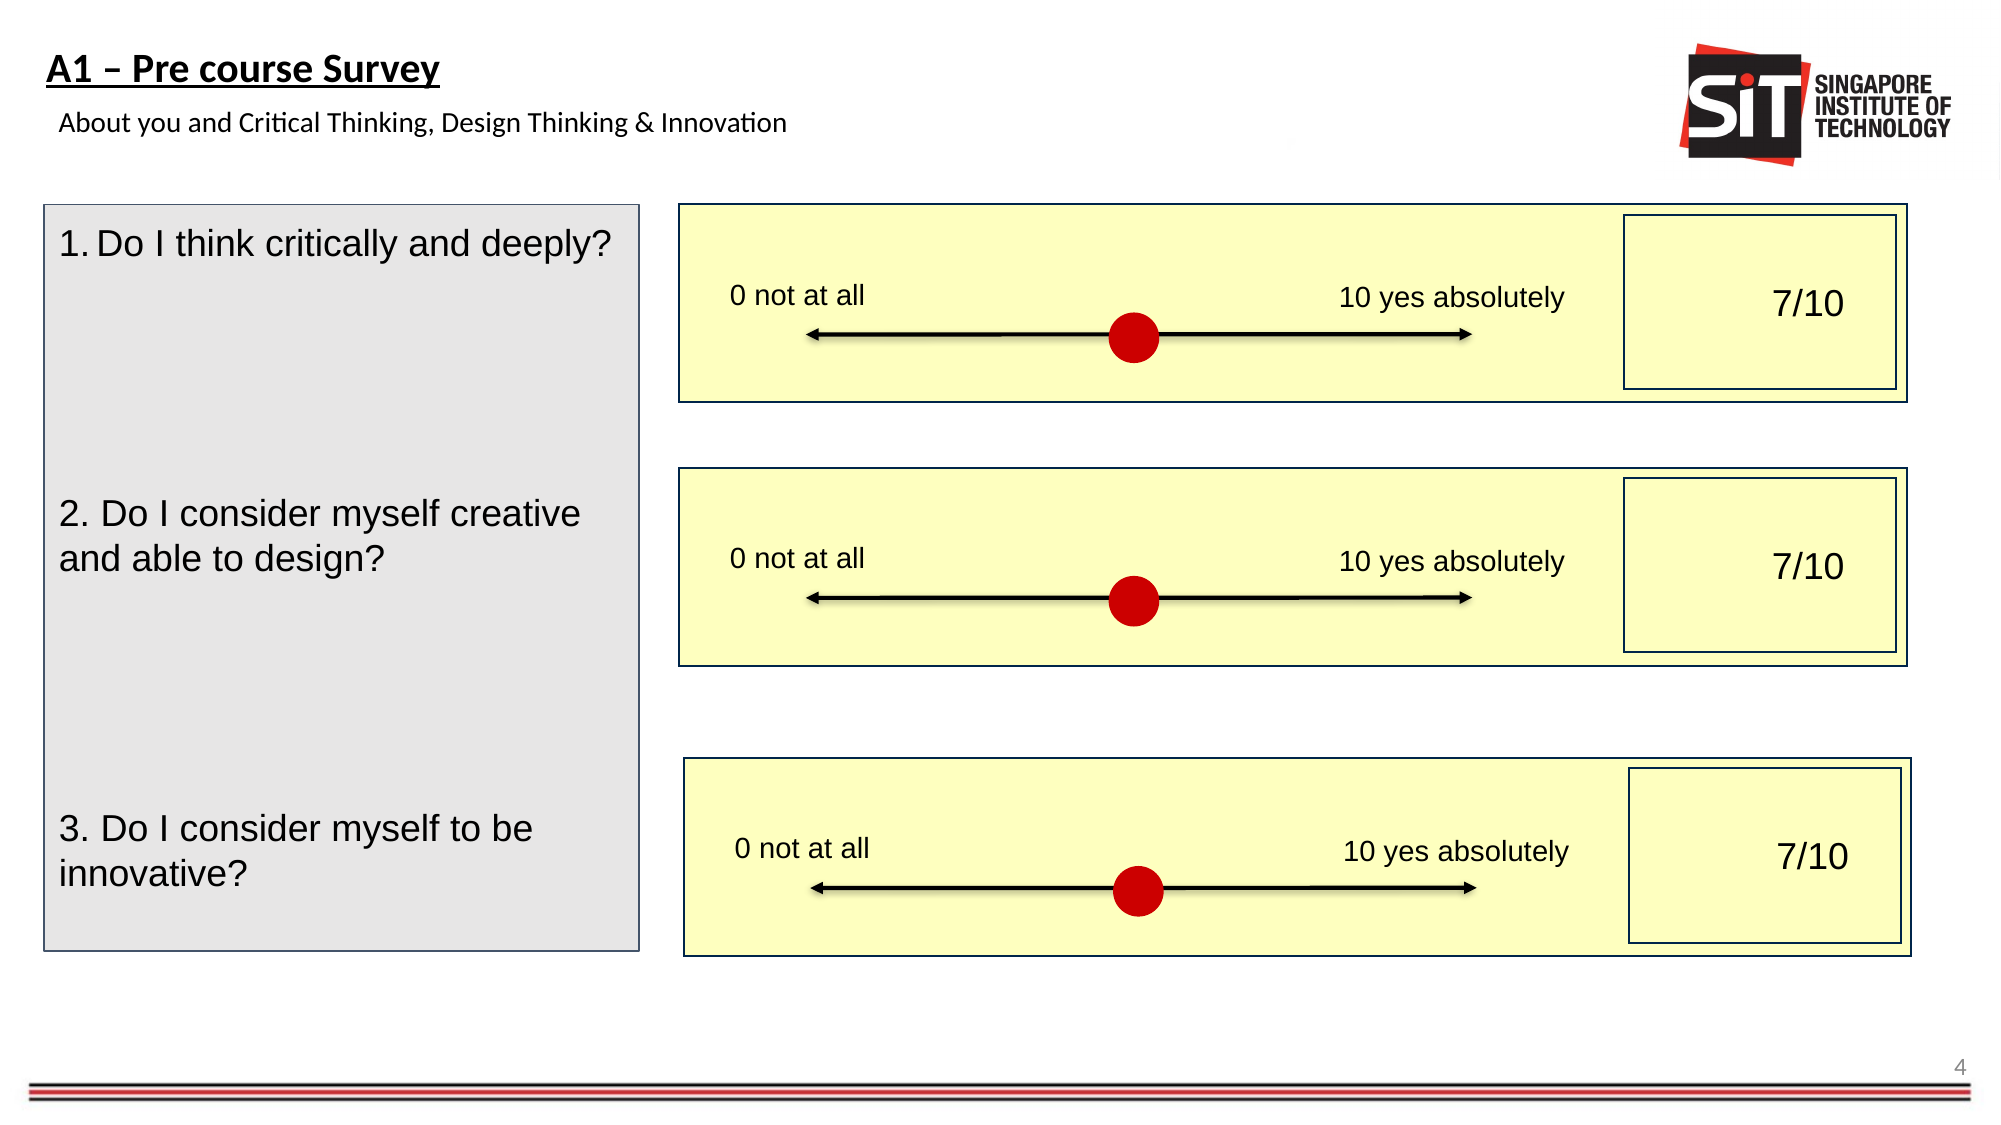

A1 – Pre course Survey
About you and Critical Thinking, Design Thinking & Innovation

Do I think critically and deeply?

2. Do I consider myself creative and able to design?

3. Do I consider myself to be innovative?

0 not at all
7/10
10 yes absolutely

0 not at all
7/10
10 yes absolutely

0 not at all
7/10
10 yes absolutely

4